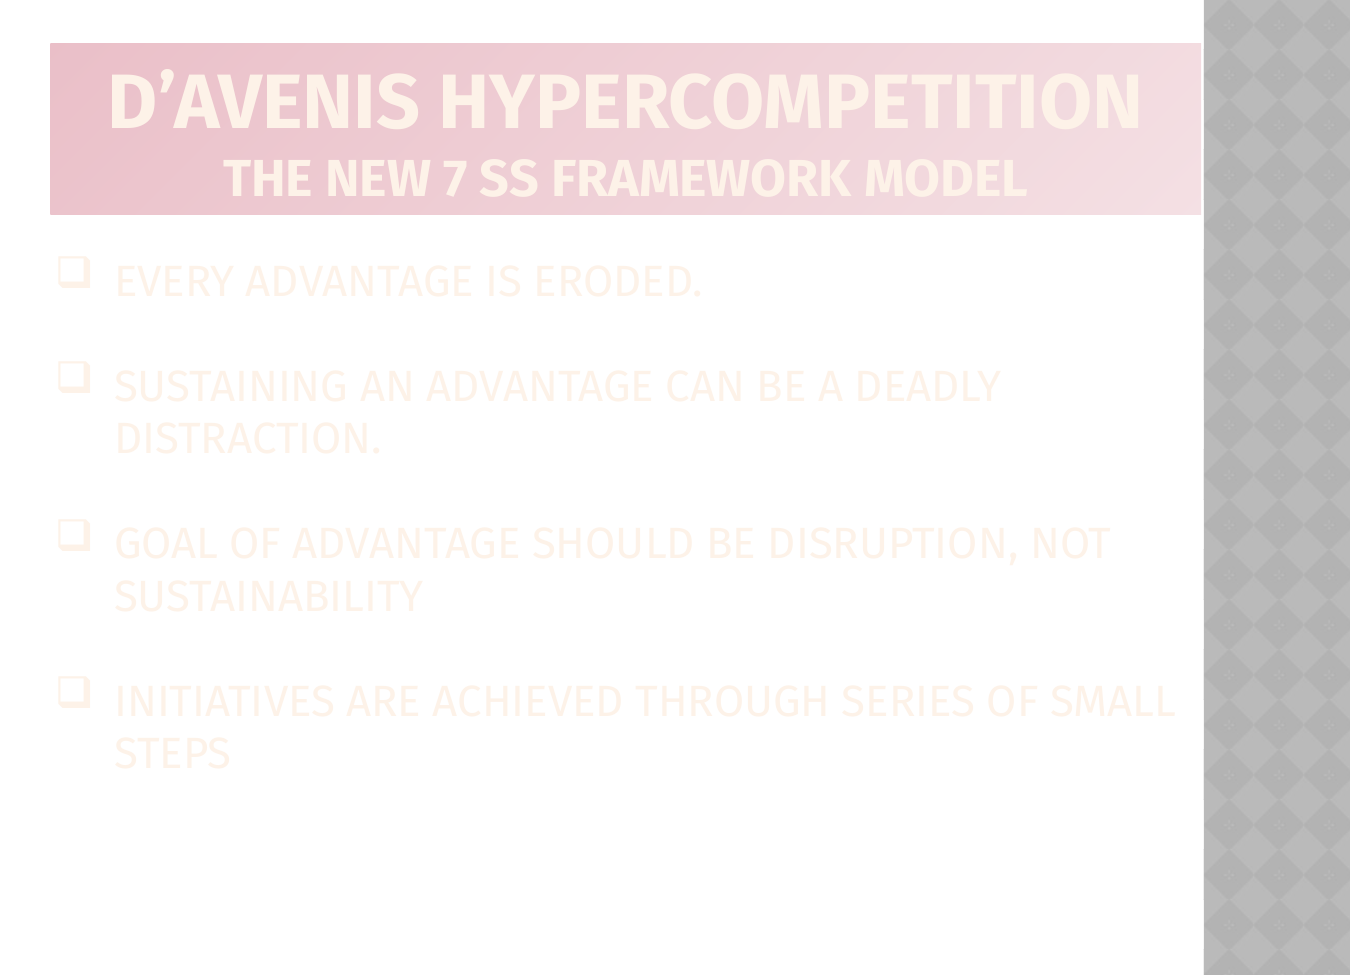

D’Avenis Hypercompetition
the New 7 Ss Framework model
Every advantage is eroded.

Sustaining an advantage can be a deadly distraction.

Goal of advantage should be disruption, not sustainability

Initiatives are achieved through series of small steps